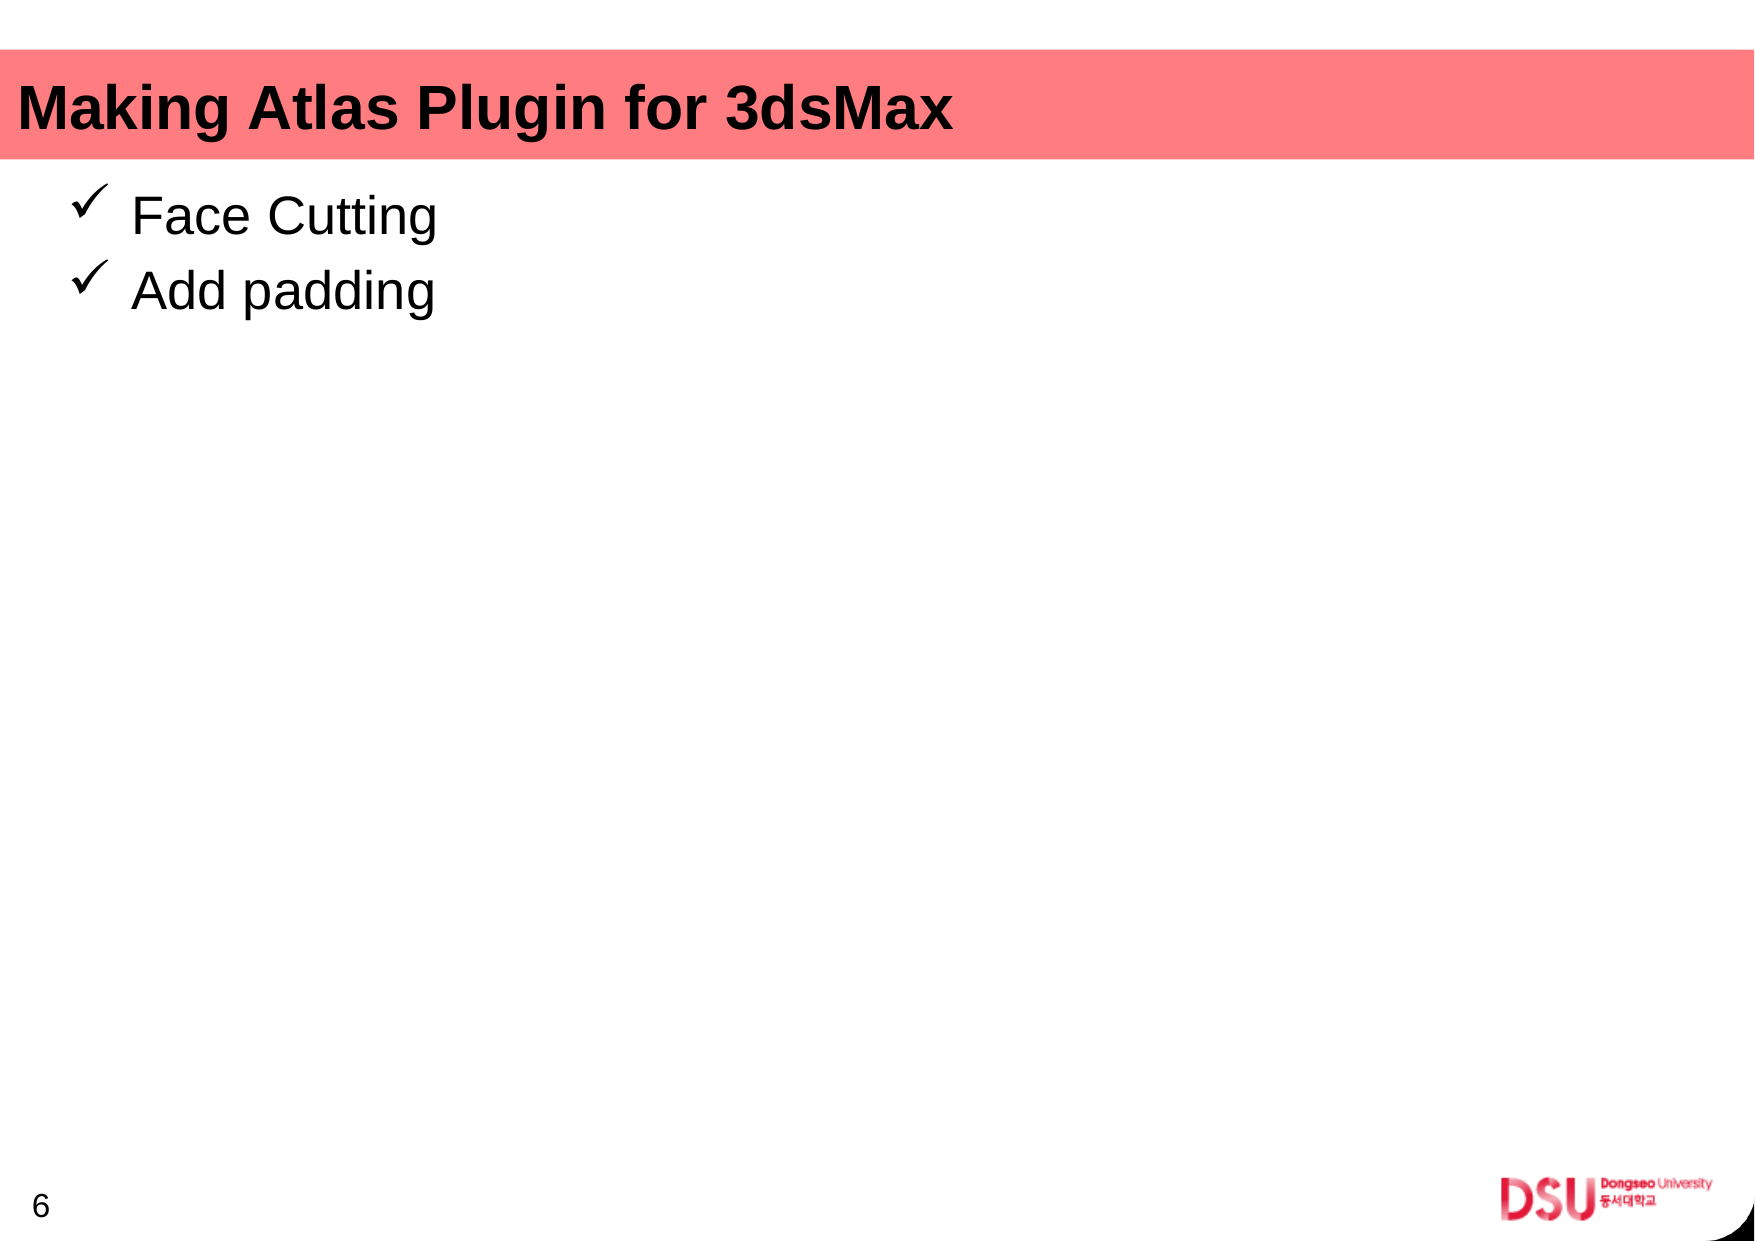

# Making Atlas Plugin for 3dsMax
Face Cutting
Add padding
6